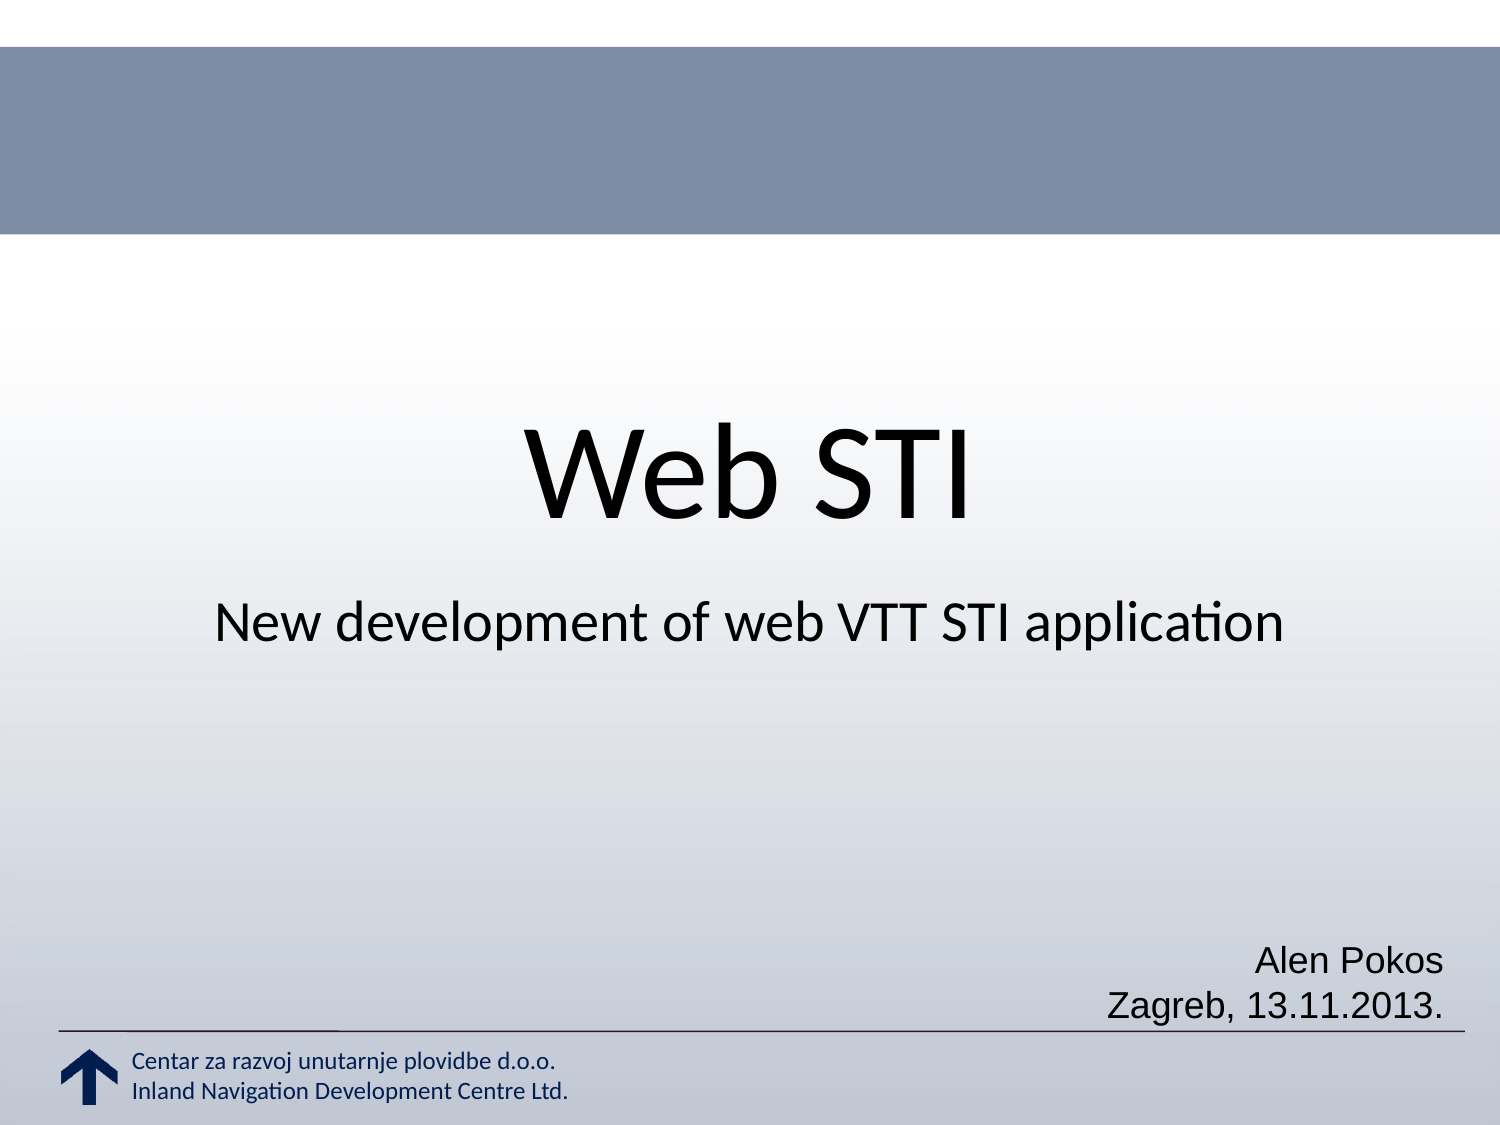

#
Web STI
New development of web VTT STI application
Alen Pokos
Zagreb, 13.11.2013.